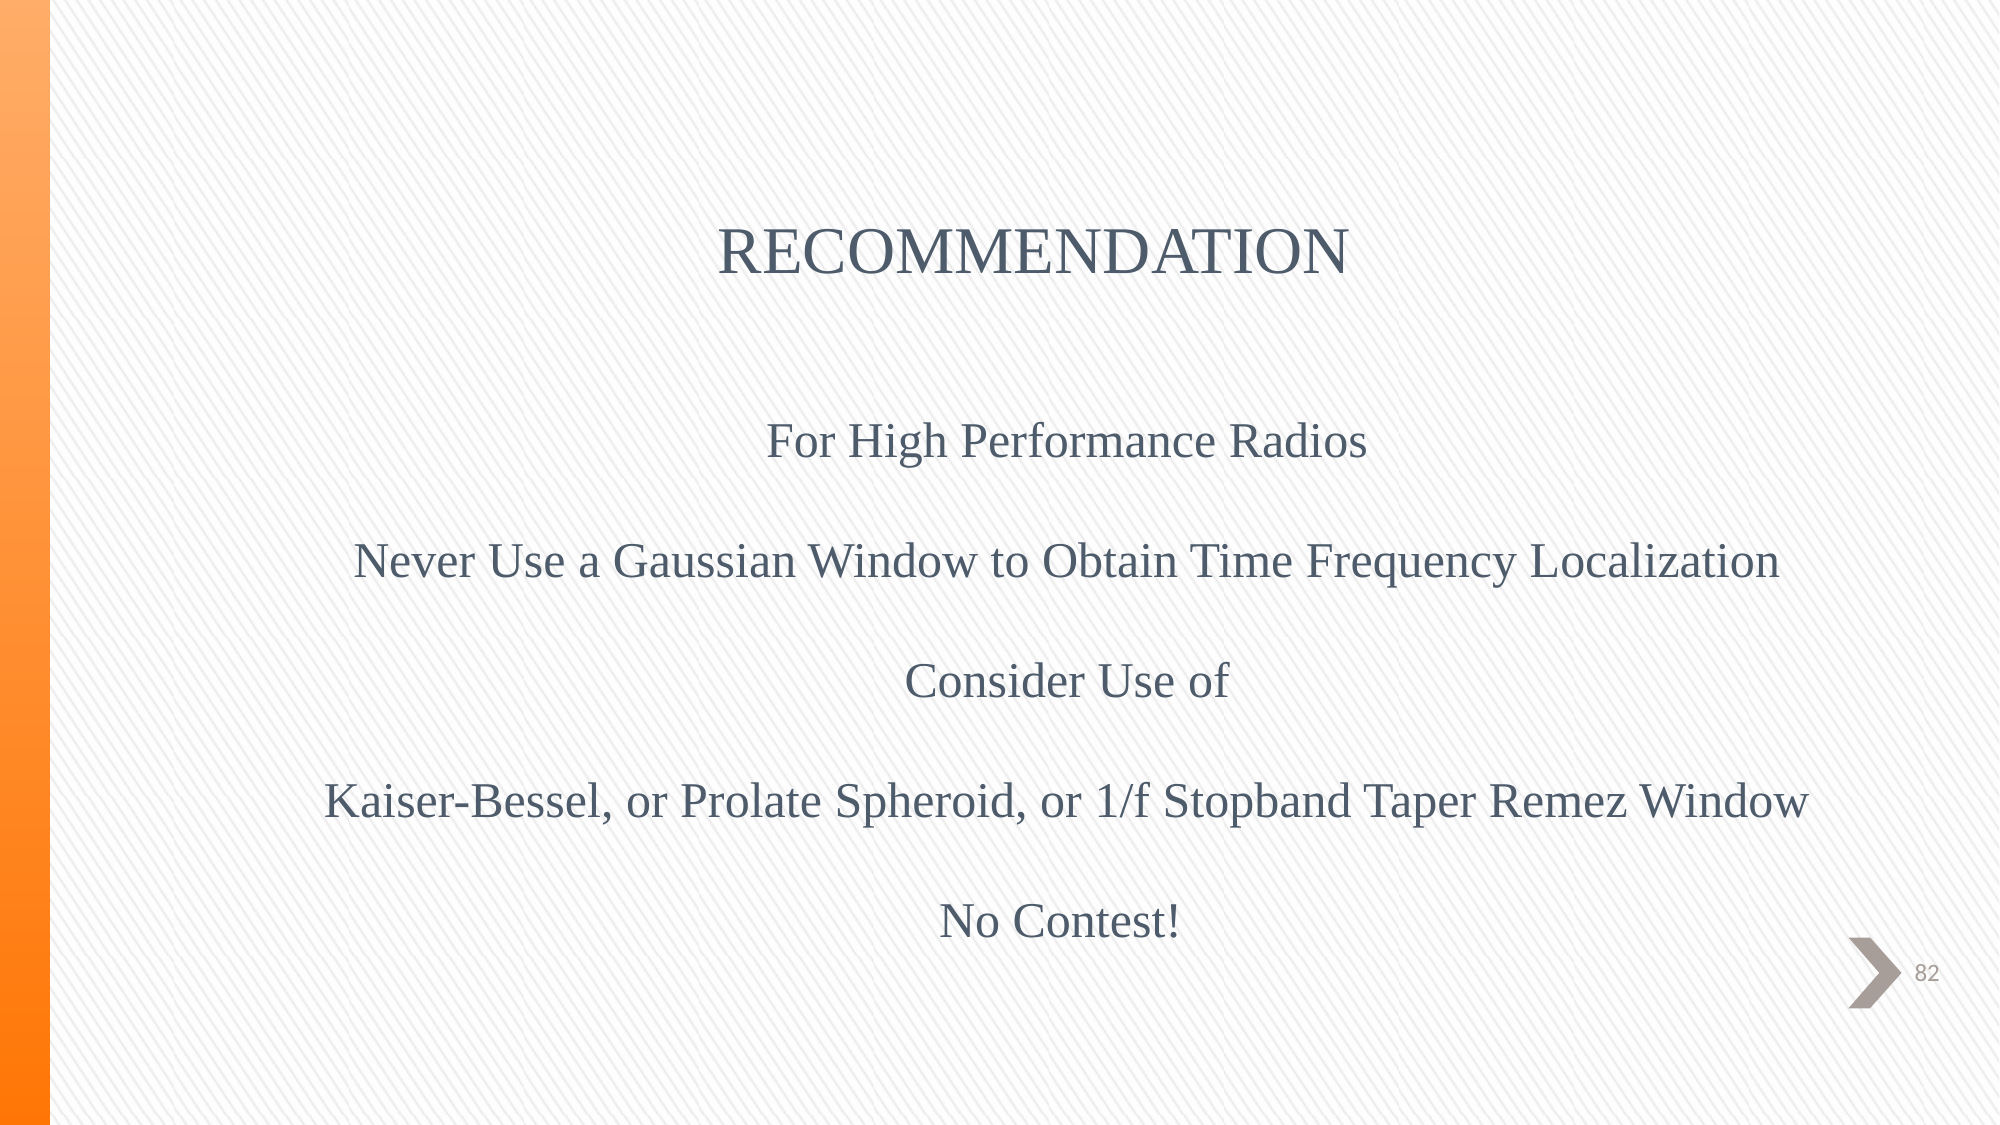

RECOMMENDATION
For High Performance Radios

Never Use a Gaussian Window to Obtain Time Frequency Localization

Consider Use of

Kaiser-Bessel, or Prolate Spheroid, or 1/f Stopband Taper Remez Window

No Contest!

82